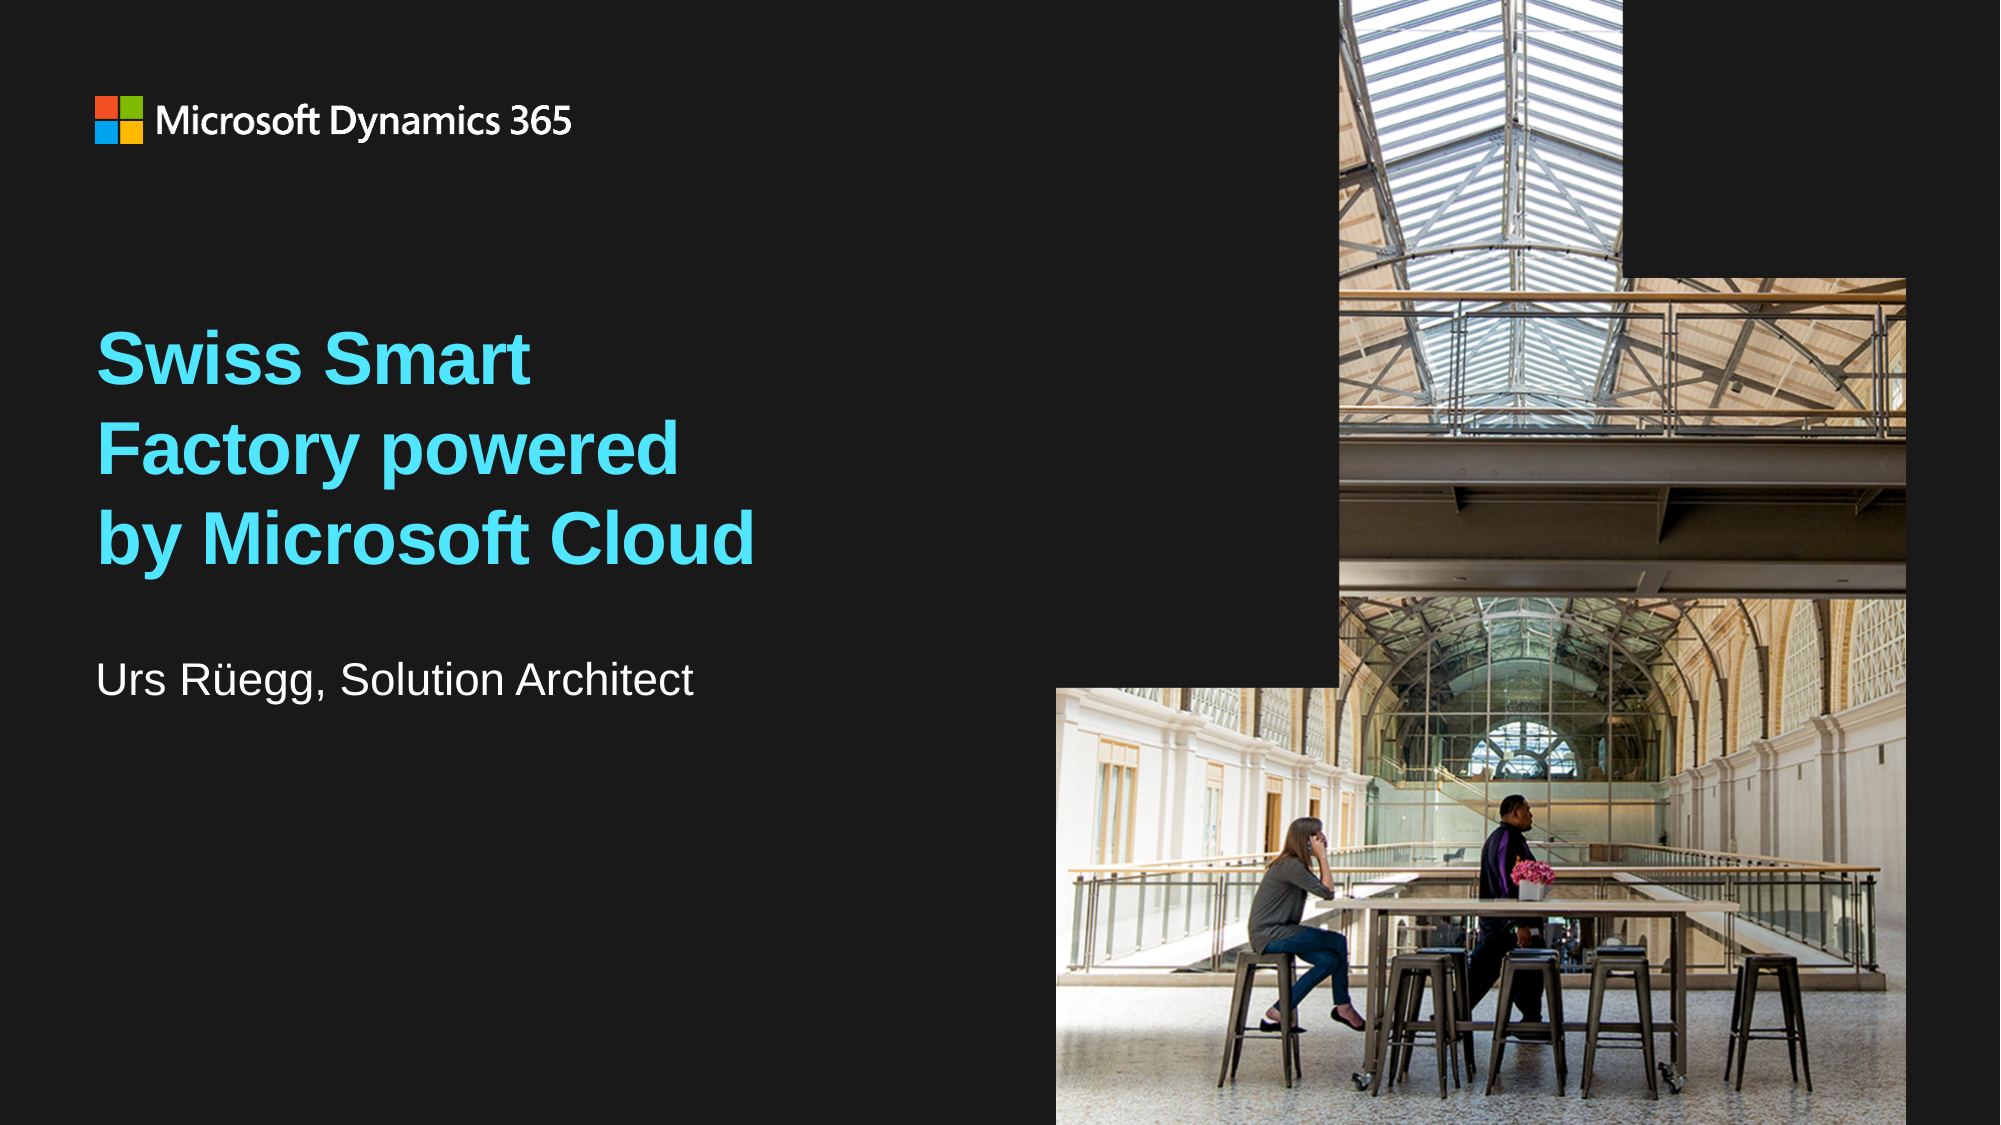

# Swiss Smart Factory powered by Microsoft Cloud
Urs Rüegg, Solution Architect